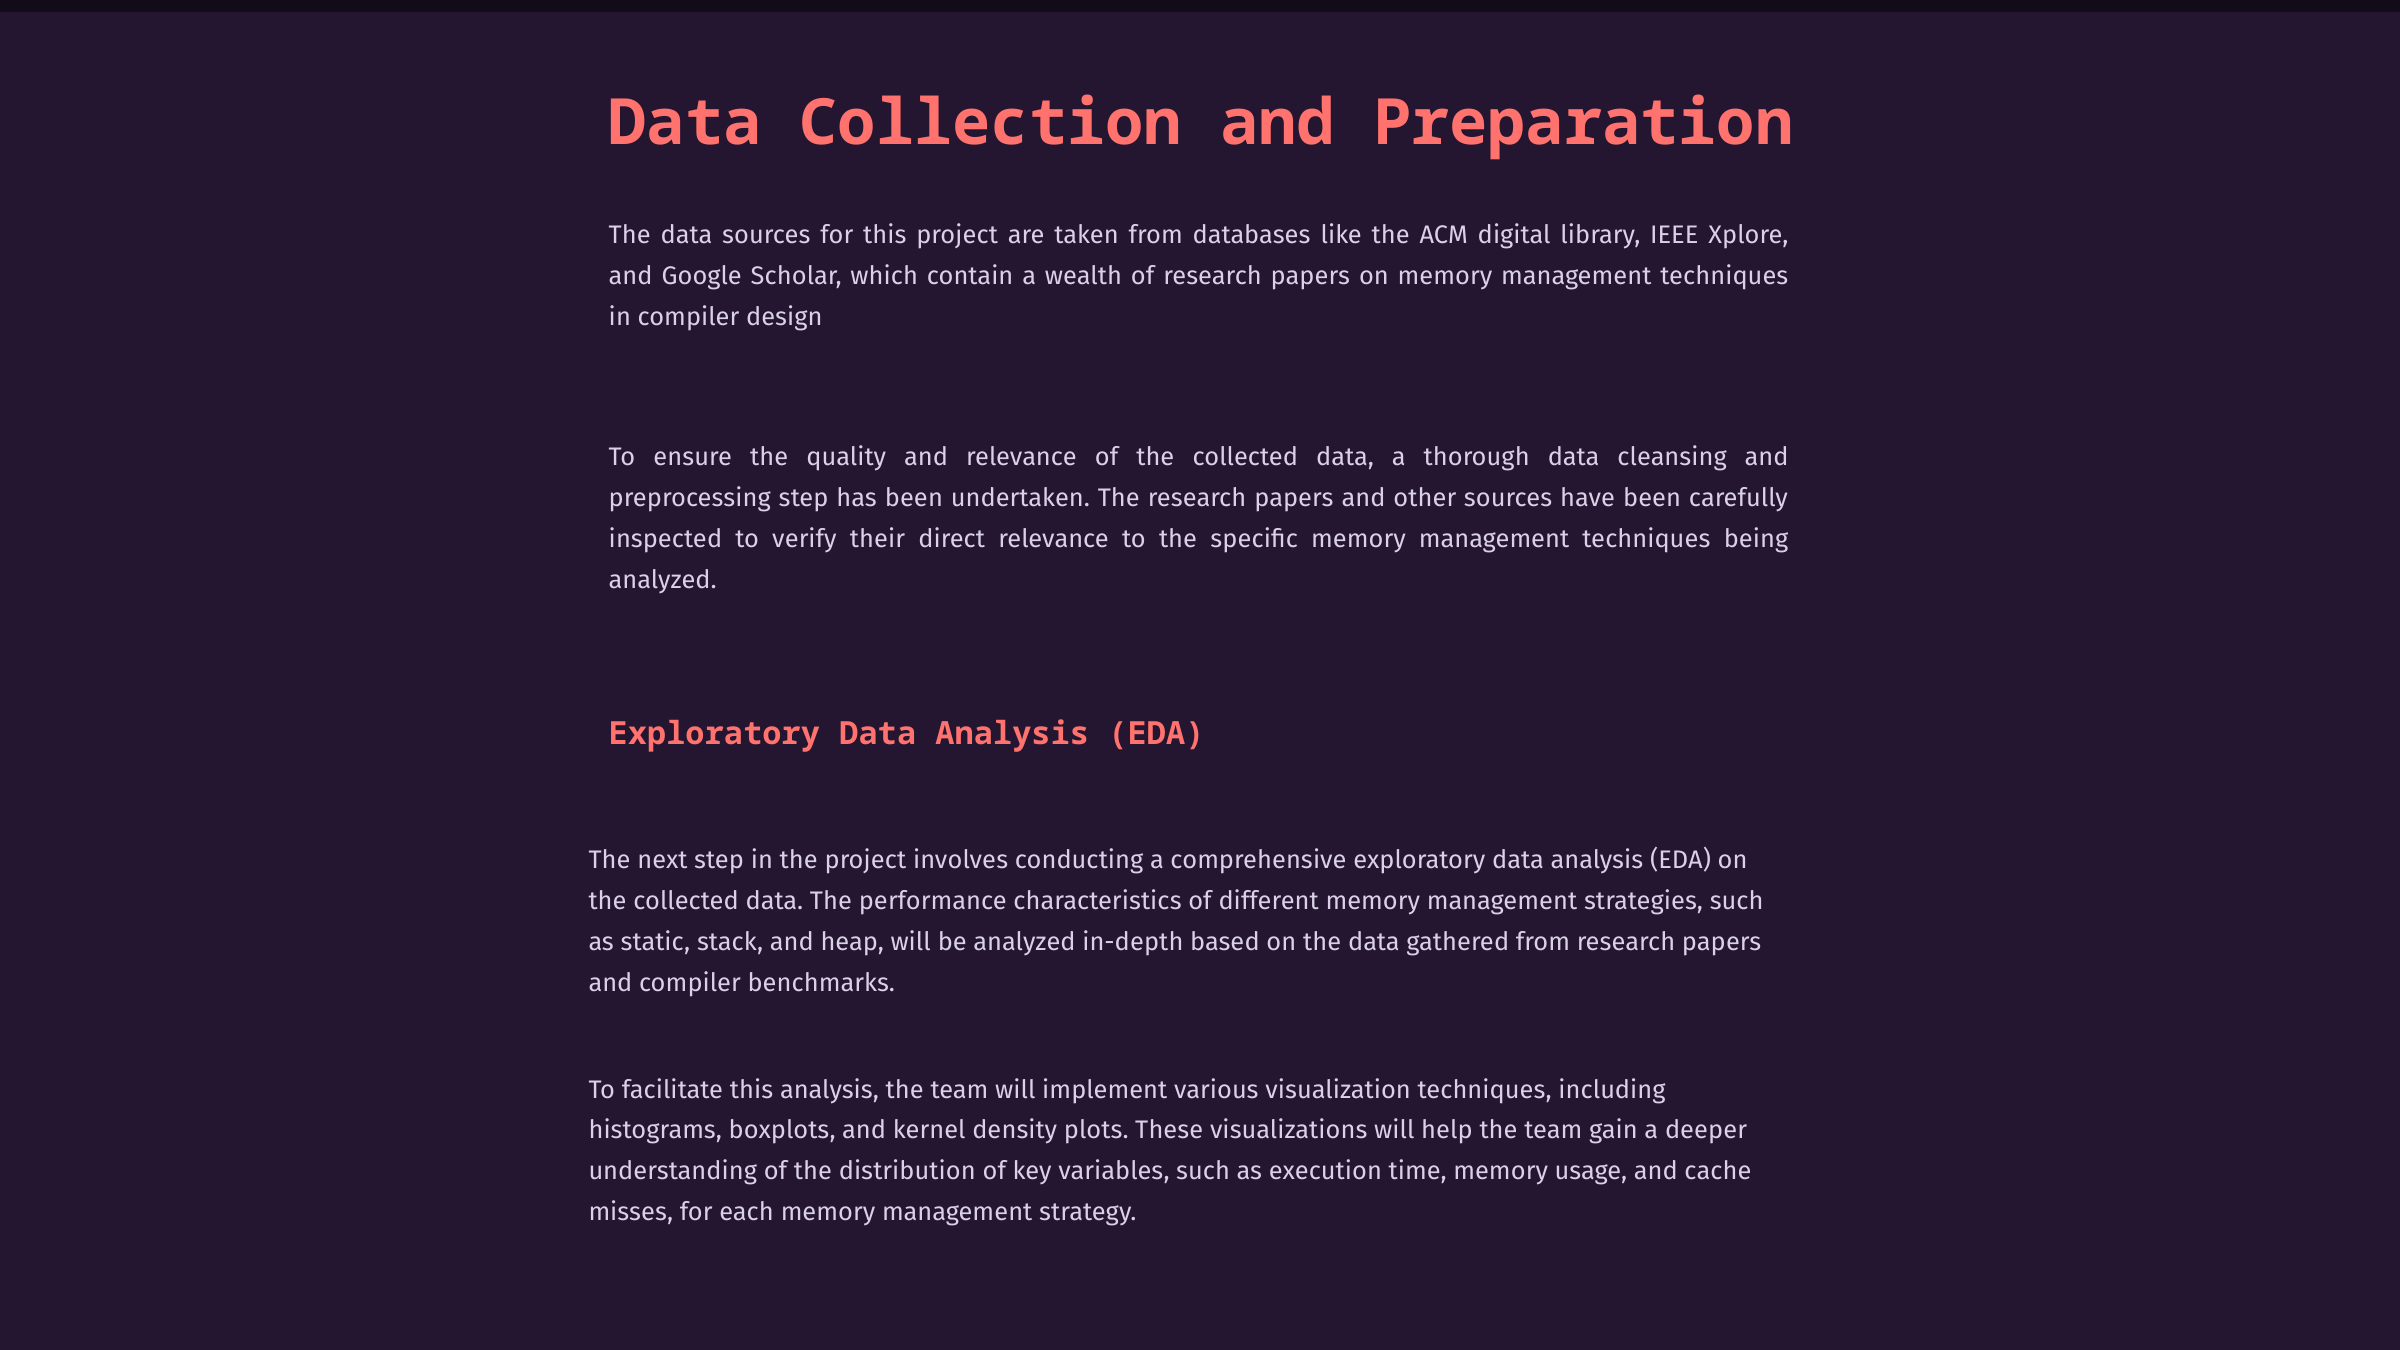

Data Collection and Preparation
The data sources for this project are taken from databases like the ACM digital library, IEEE Xplore, and Google Scholar, which contain a wealth of research papers on memory management techniques in compiler design
To ensure the quality and relevance of the collected data, a thorough data cleansing and preprocessing step has been undertaken. The research papers and other sources have been carefully inspected to verify their direct relevance to the specific memory management techniques being analyzed.
Exploratory Data Analysis (EDA)
The next step in the project involves conducting a comprehensive exploratory data analysis (EDA) on the collected data. The performance characteristics of different memory management strategies, such as static, stack, and heap, will be analyzed in-depth based on the data gathered from research papers and compiler benchmarks.
To facilitate this analysis, the team will implement various visualization techniques, including histograms, boxplots, and kernel density plots. These visualizations will help the team gain a deeper understanding of the distribution of key variables, such as execution time, memory usage, and cache misses, for each memory management strategy.